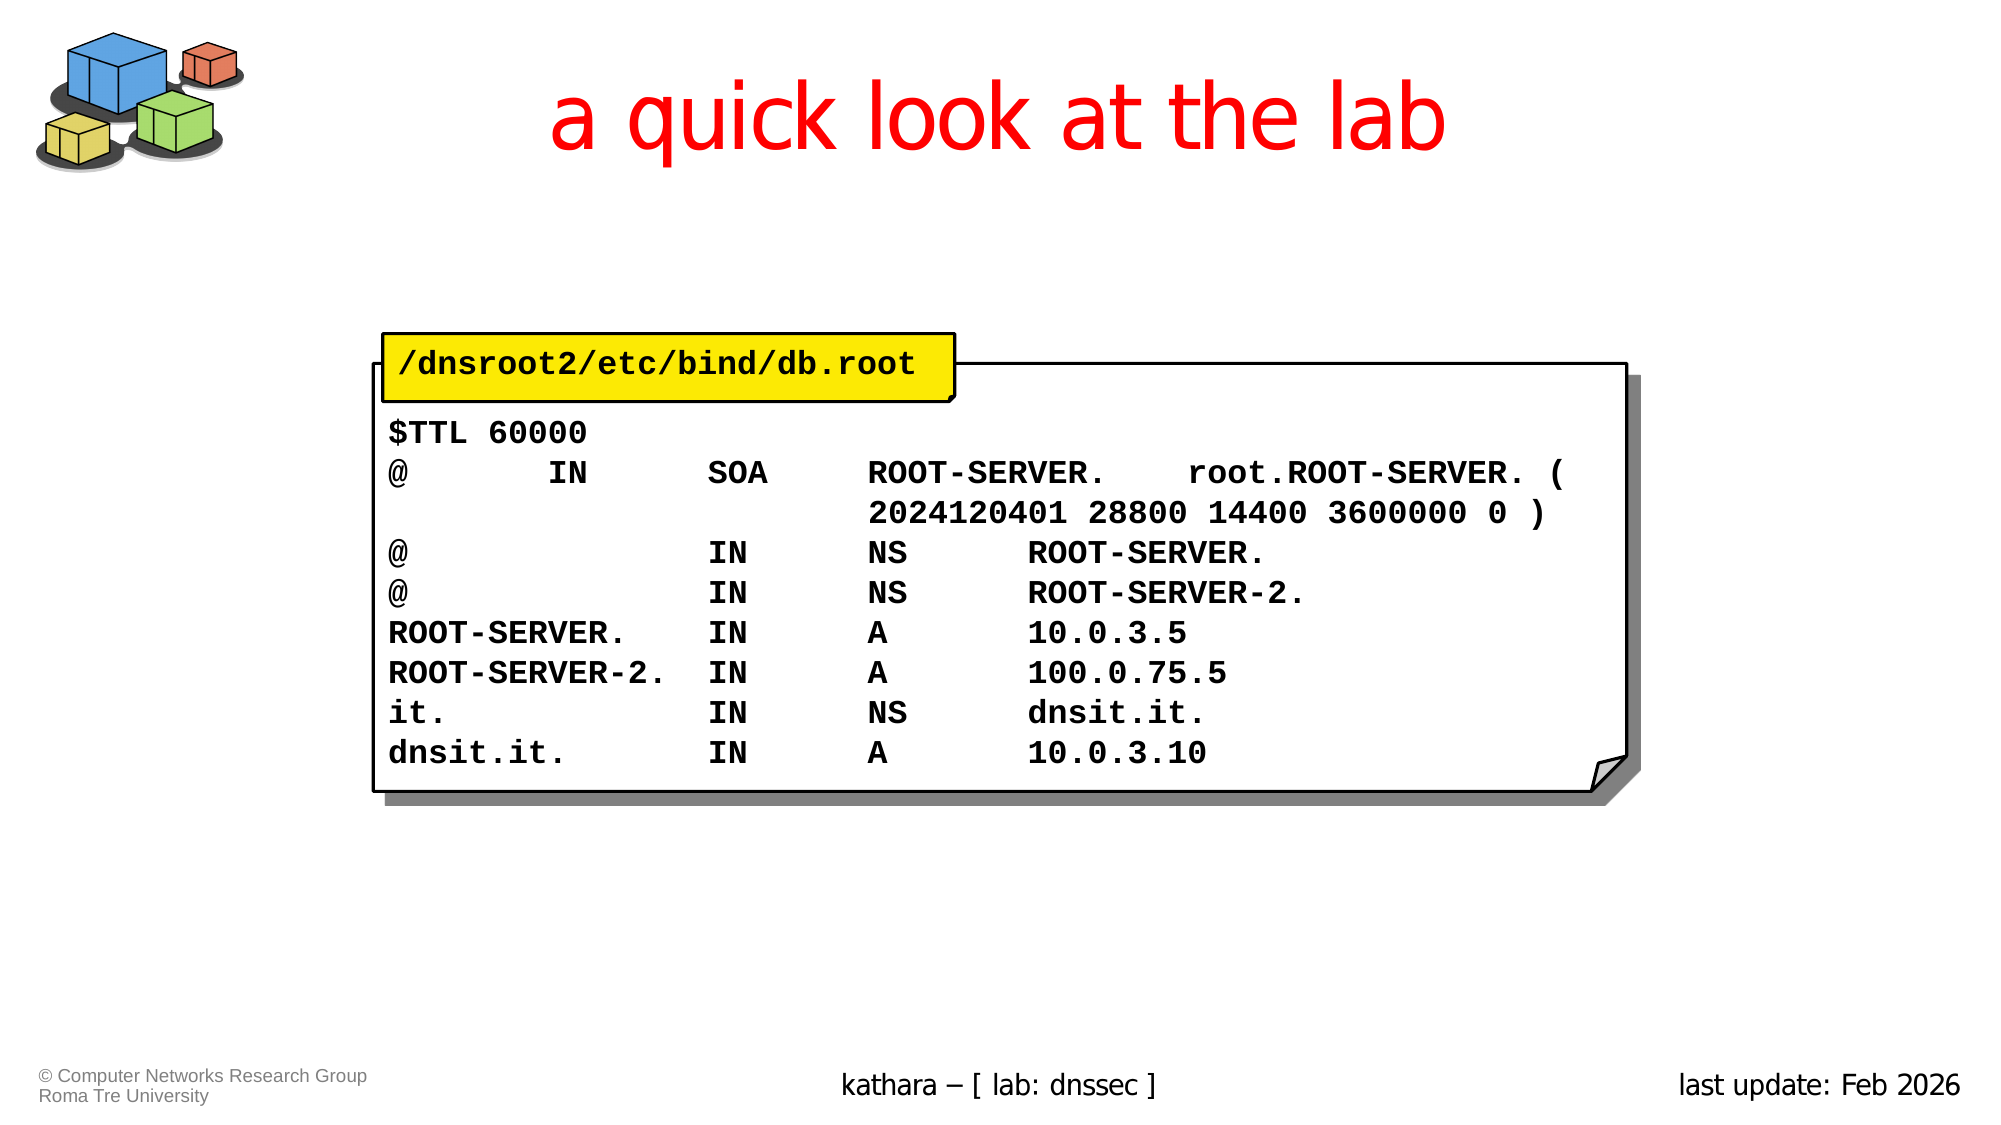

# a quick look at the lab
/dnsroot2/etc/bind/db.root

$TTL 60000
@       IN      SOA     ROOT-SERVER.    root.ROOT-SERVER. (
                        2024120401 28800 14400 3600000 0 )
@               IN      NS      ROOT-SERVER.
@               IN      NS      ROOT-SERVER-2.
ROOT-SERVER.    IN      A       10.0.3.5
ROOT-SERVER-2.  IN      A       100.0.75.5
it.             IN      NS      dnsit.it.
dnsit.it.       IN      A       10.0.3.10
kathara – [ lab: dnssec ]
last update: Feb 2026